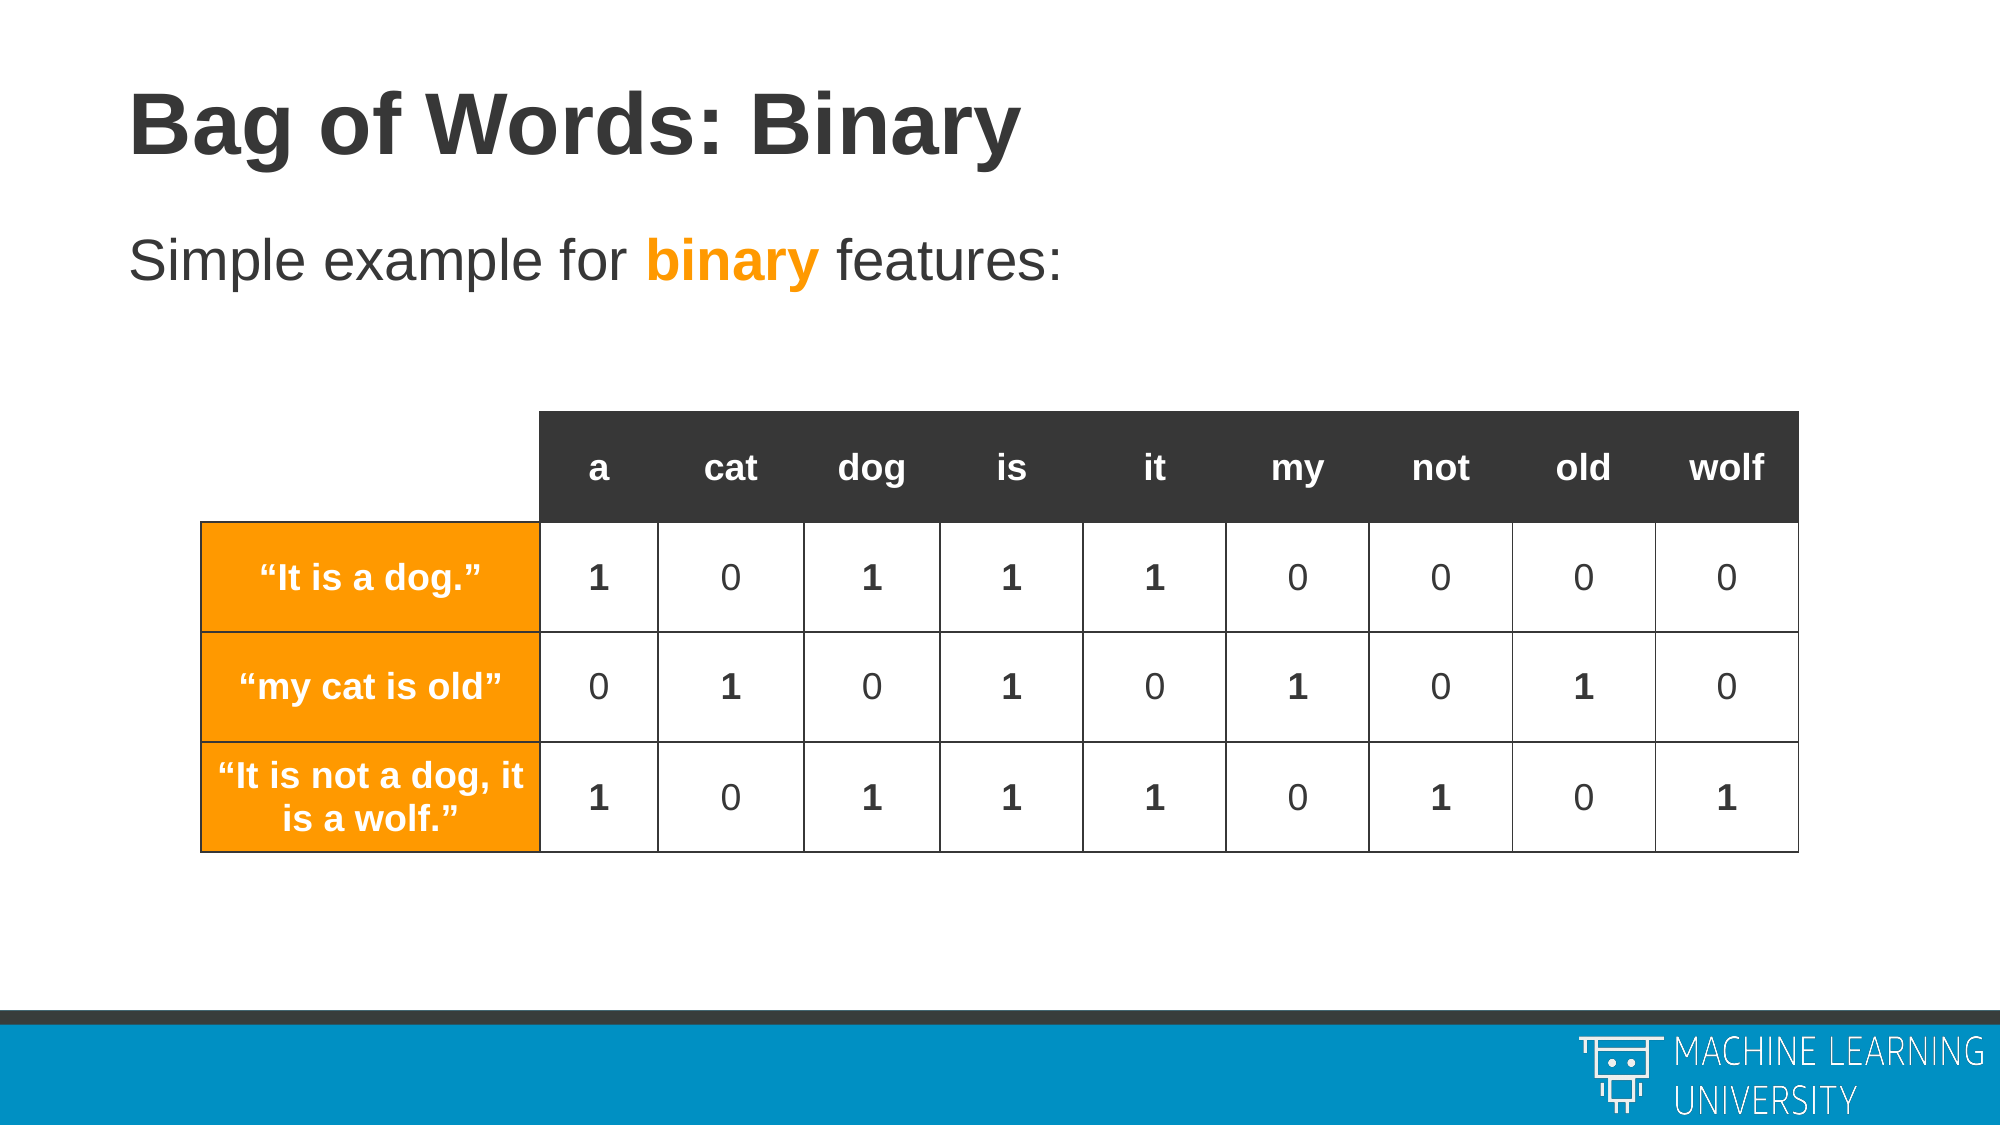

# Bag of Words: Binary
Simple example for binary features:
|  | a | cat | dog | is | it | my | not | old | wolf |
| --- | --- | --- | --- | --- | --- | --- | --- | --- | --- |
| “It is a dog.” | 1 | 0 | 1 | 1 | 1 | 0 | 0 | 0 | 0 |
| “my cat is old” | 0 | 1 | 0 | 1 | 0 | 1 | 0 | 1 | 0 |
| “It is not a dog, it is a wolf.” | 1 | 0 | 1 | 1 | 1 | 0 | 1 | 0 | 1 |